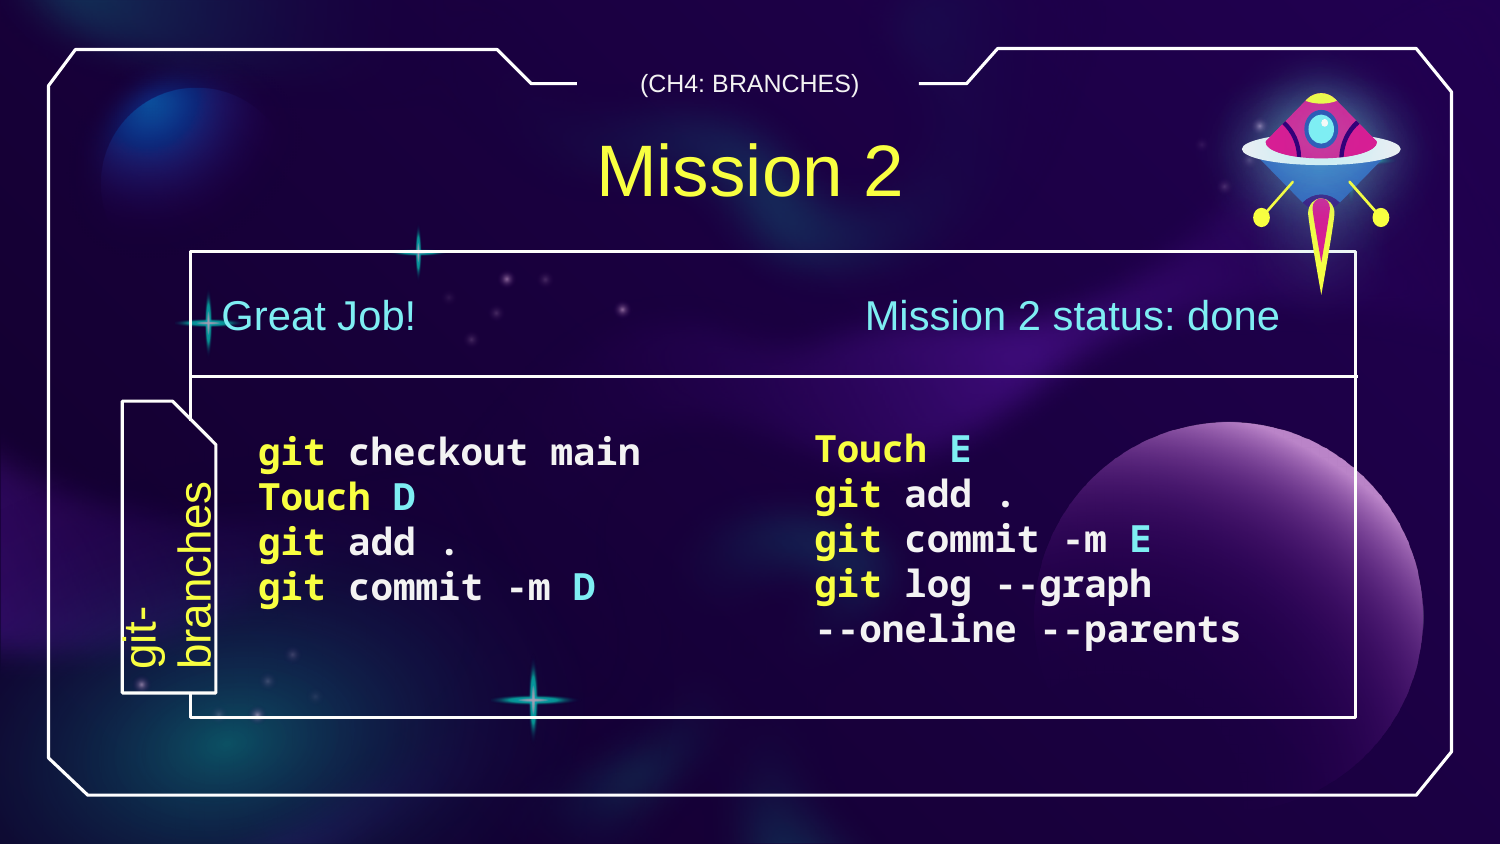

(CH4: BRANCHES)

# Mission 2

Great Job!                                       Mission 2 status: done
Touch E
git add .
git commit -m E
git log --graph
--oneline --parents
git checkout main
Touch D
git add .
git commit -m D
git-branches